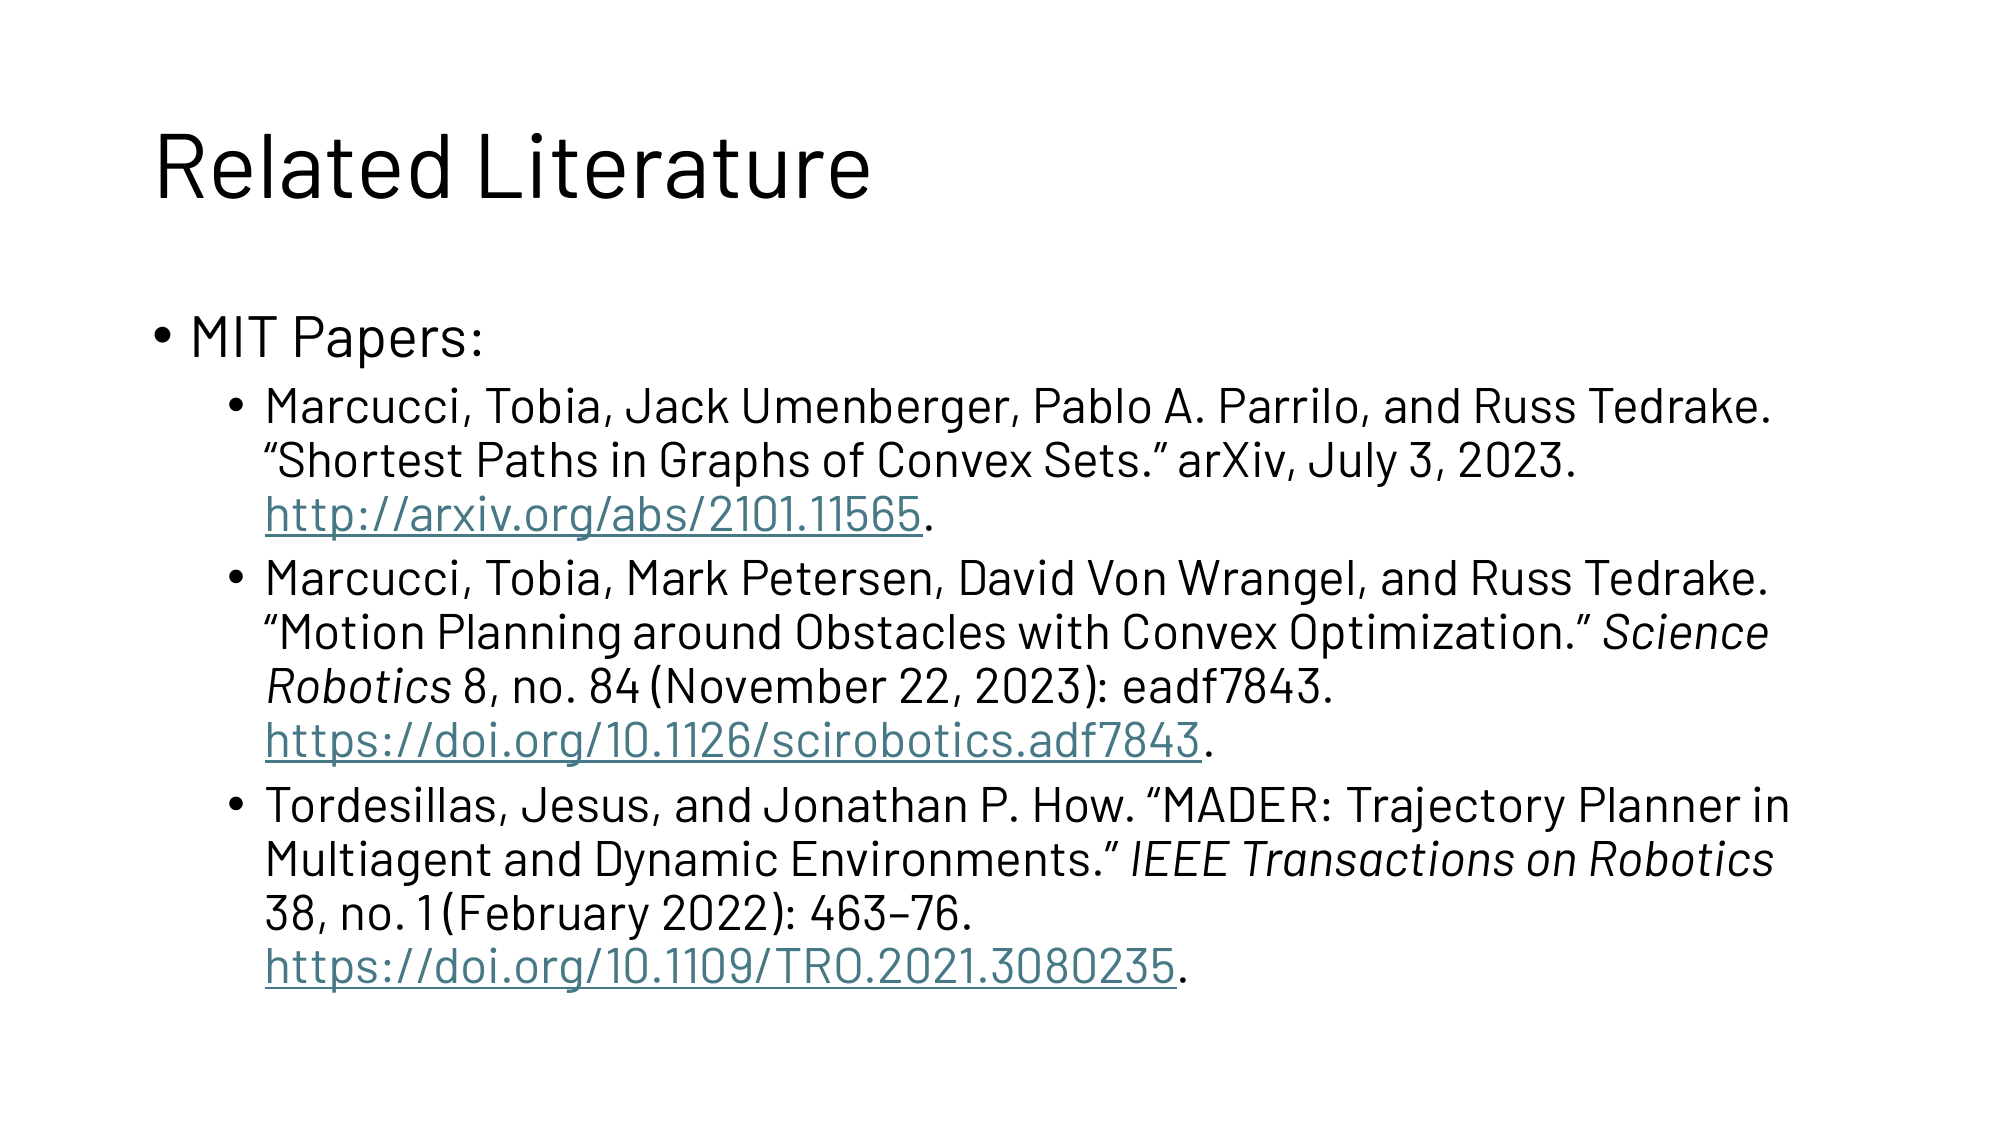

# Related Literature
MIT Papers:
Marcucci, Tobia, Jack Umenberger, Pablo A. Parrilo, and Russ Tedrake. “Shortest Paths in Graphs of Convex Sets.” arXiv, July 3, 2023. http://arxiv.org/abs/2101.11565.
Marcucci, Tobia, Mark Petersen, David Von Wrangel, and Russ Tedrake. “Motion Planning around Obstacles with Convex Optimization.” Science Robotics 8, no. 84 (November 22, 2023): eadf7843. https://doi.org/10.1126/scirobotics.adf7843.
Tordesillas, Jesus, and Jonathan P. How. “MADER: Trajectory Planner in Multiagent and Dynamic Environments.” IEEE Transactions on Robotics 38, no. 1 (February 2022): 463–76. https://doi.org/10.1109/TRO.2021.3080235.